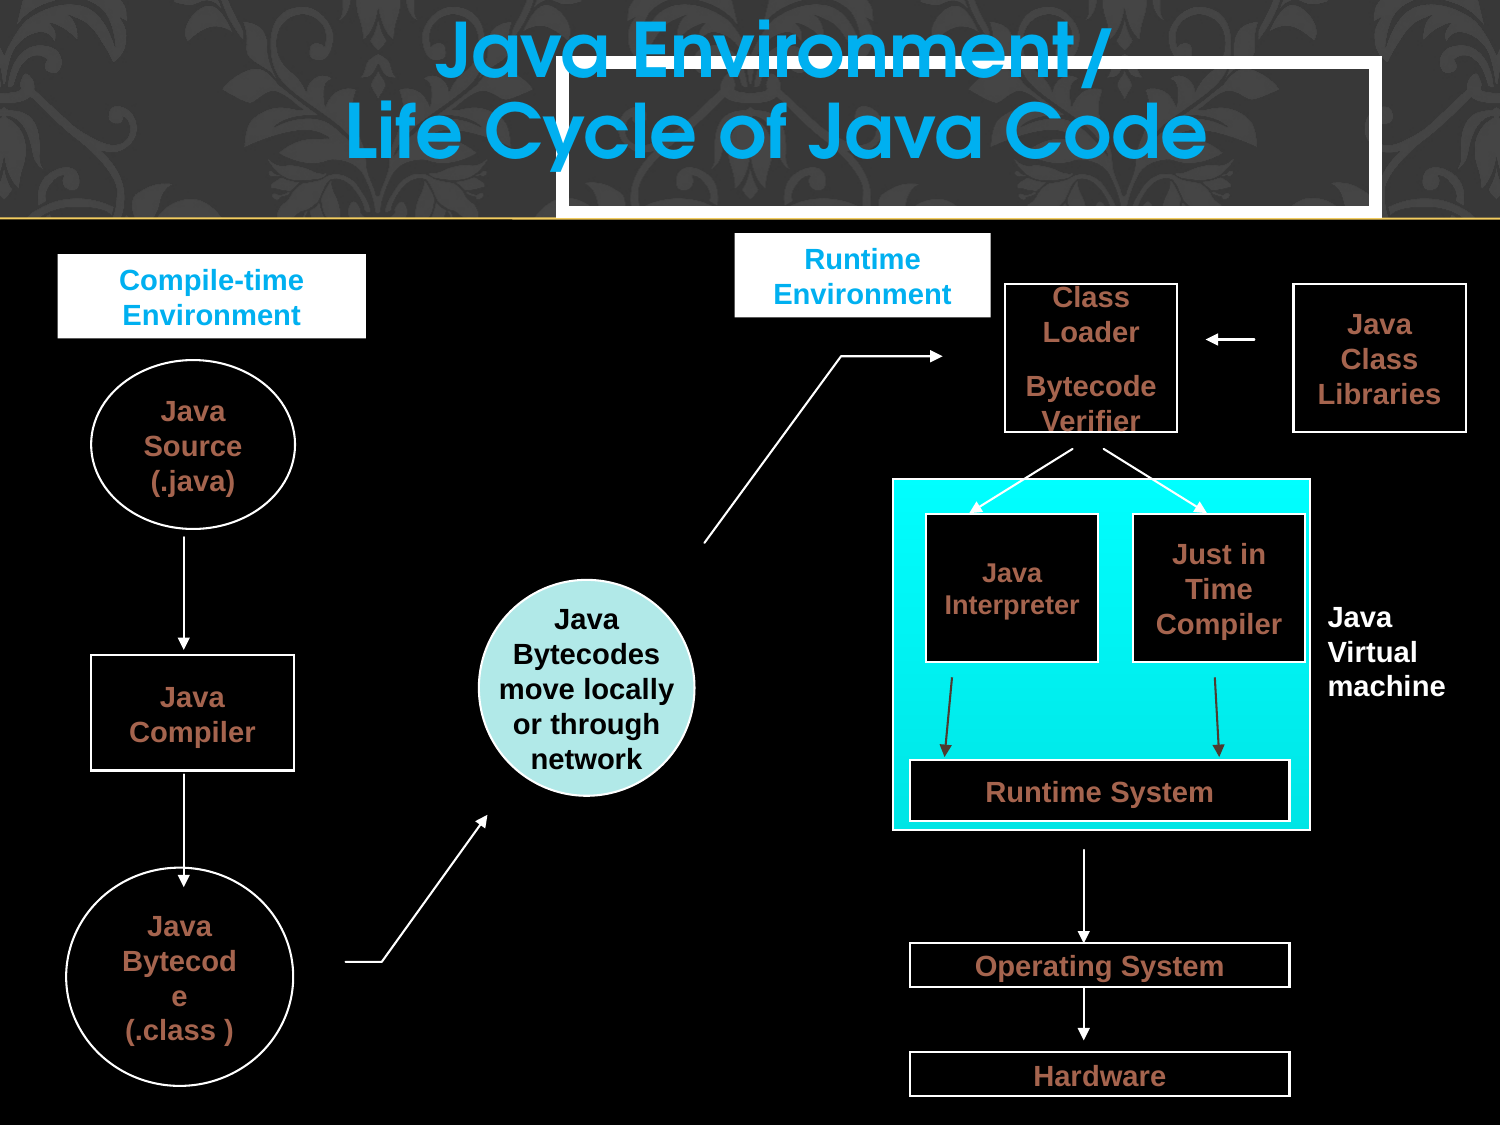

Java Environment/
Life Cycle of Java Code
#
Runtime Environment
Compile-time Environment
Class Loader
Bytecode
Verifier
Java Class
Libraries

Java
Source
(.java)

Java
Interpreter
Just in Time
Compiler

Java
Bytecodes
move locally
or through
network
Java
Virtual
machine
Java
Compiler

Runtime System

Java
Bytecode
(.class )
Operating System

Hardware